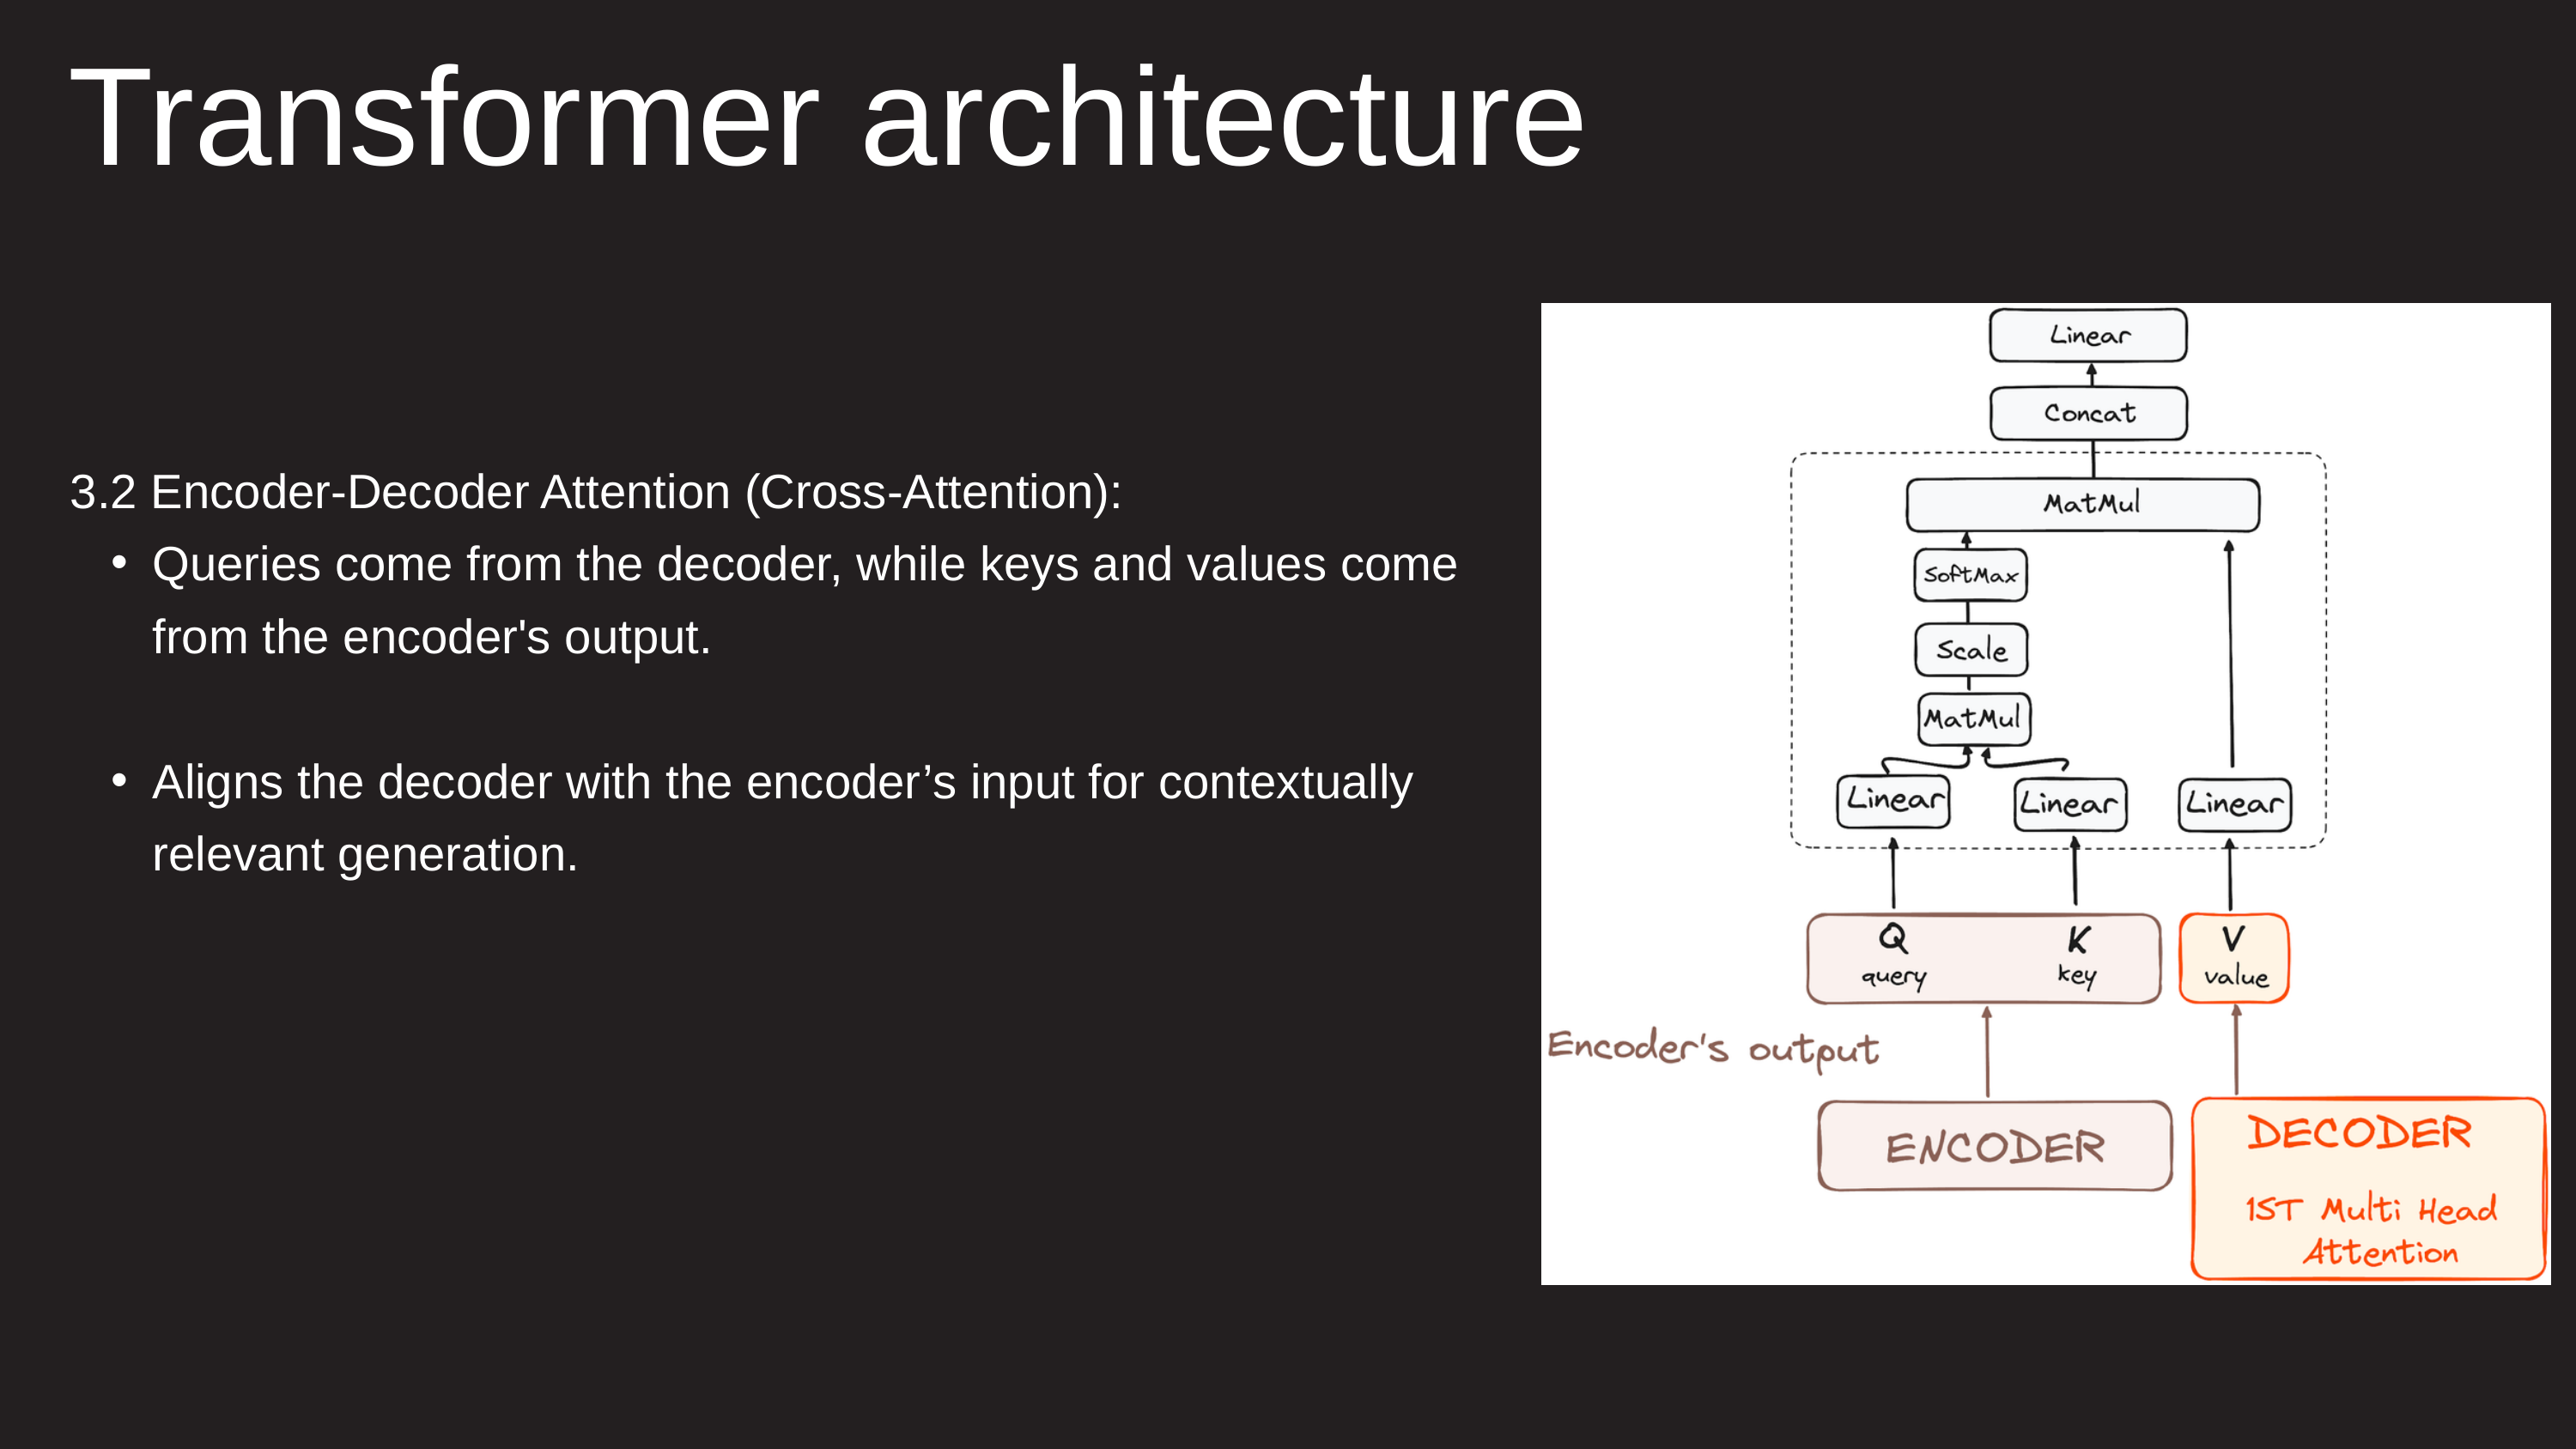

Transformer architecture

3.2 Encoder-Decoder Attention (Cross-Attention):
Queries come from the decoder, while keys and values come from the encoder's output.

Aligns the decoder with the encoder’s input for contextually relevant generation.